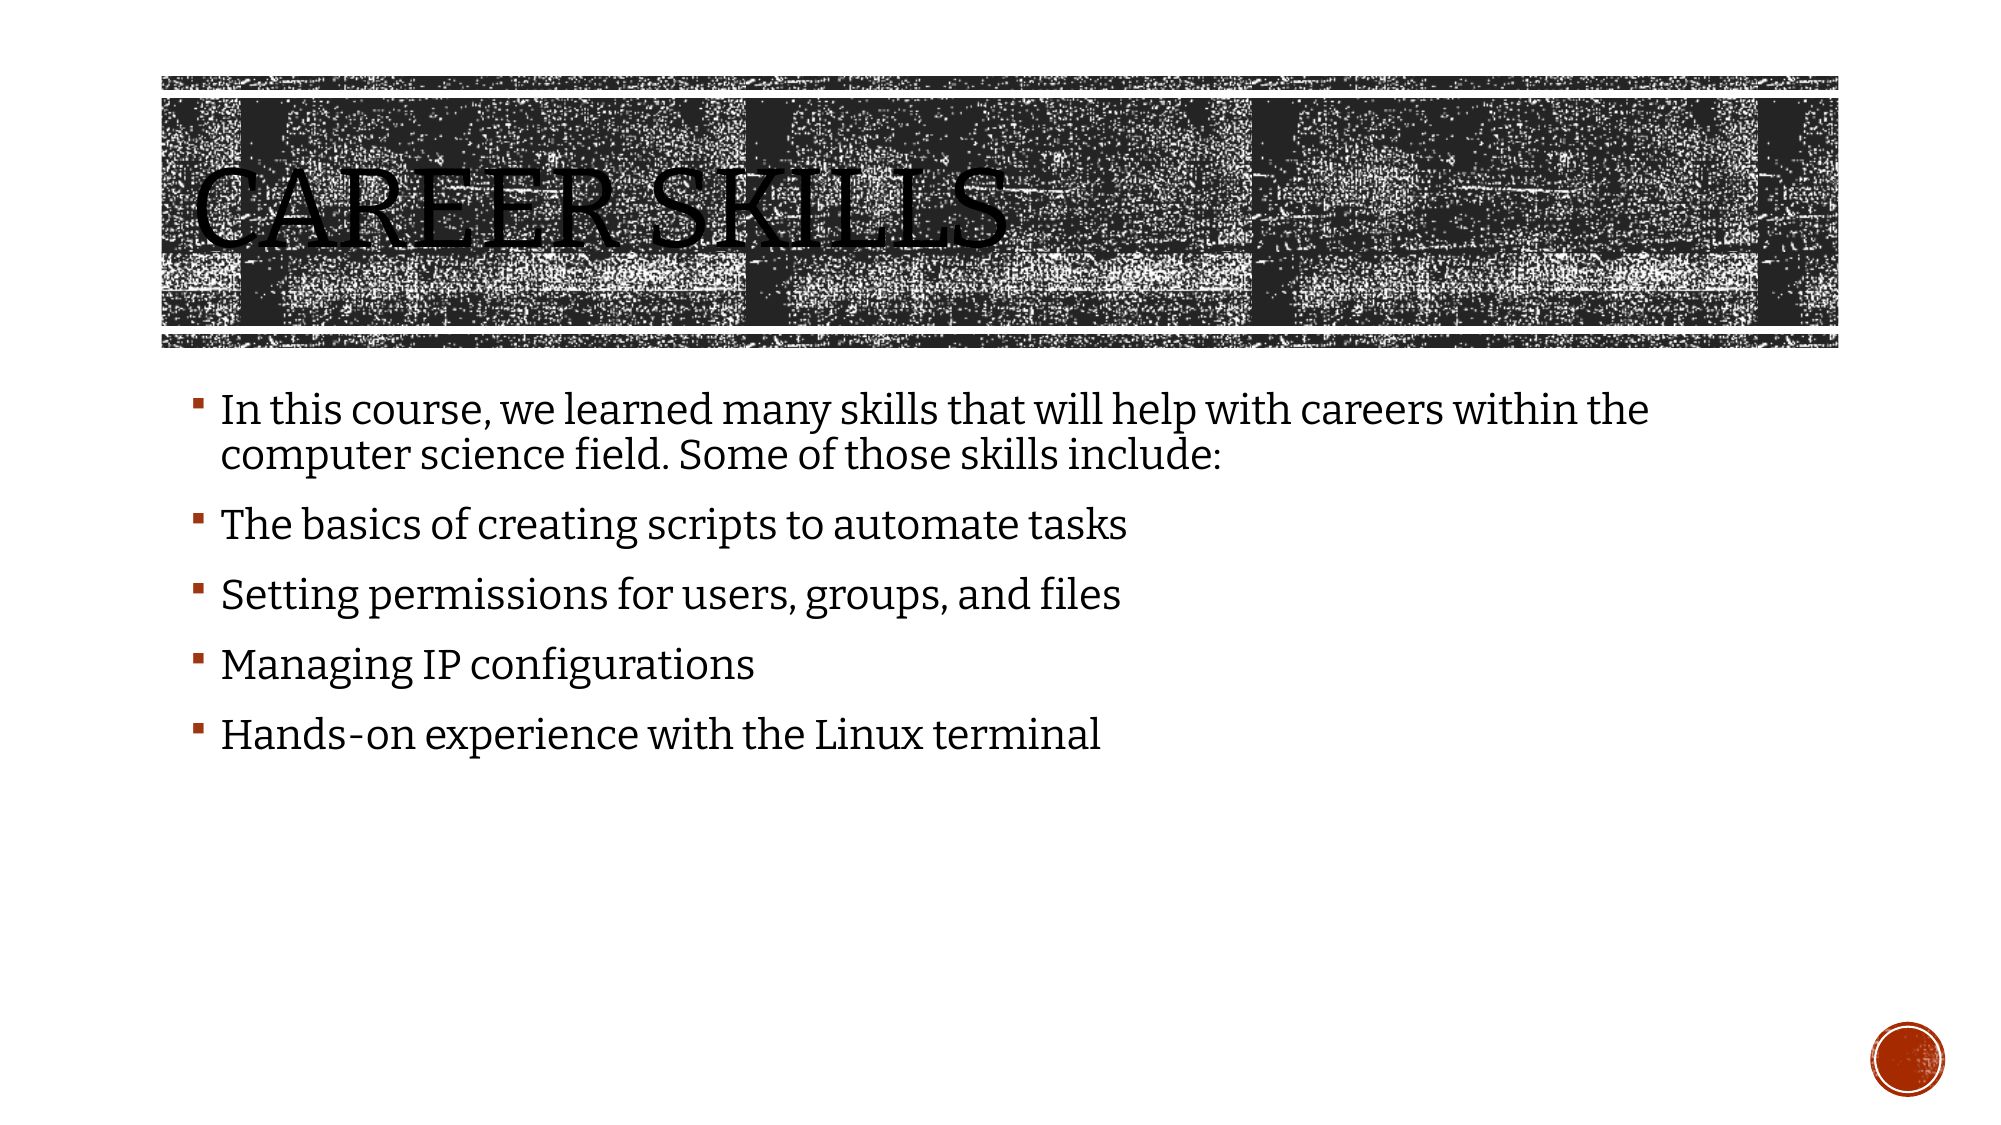

# CAREER SKILLS

In this course, we learned many skills that will help with careers within the computer science field. Some of those skills include:
The basics of creating scripts to automate tasks
Setting permissions for users, groups, and files
Managing IP configurations
Hands-on experience with the Linux terminal